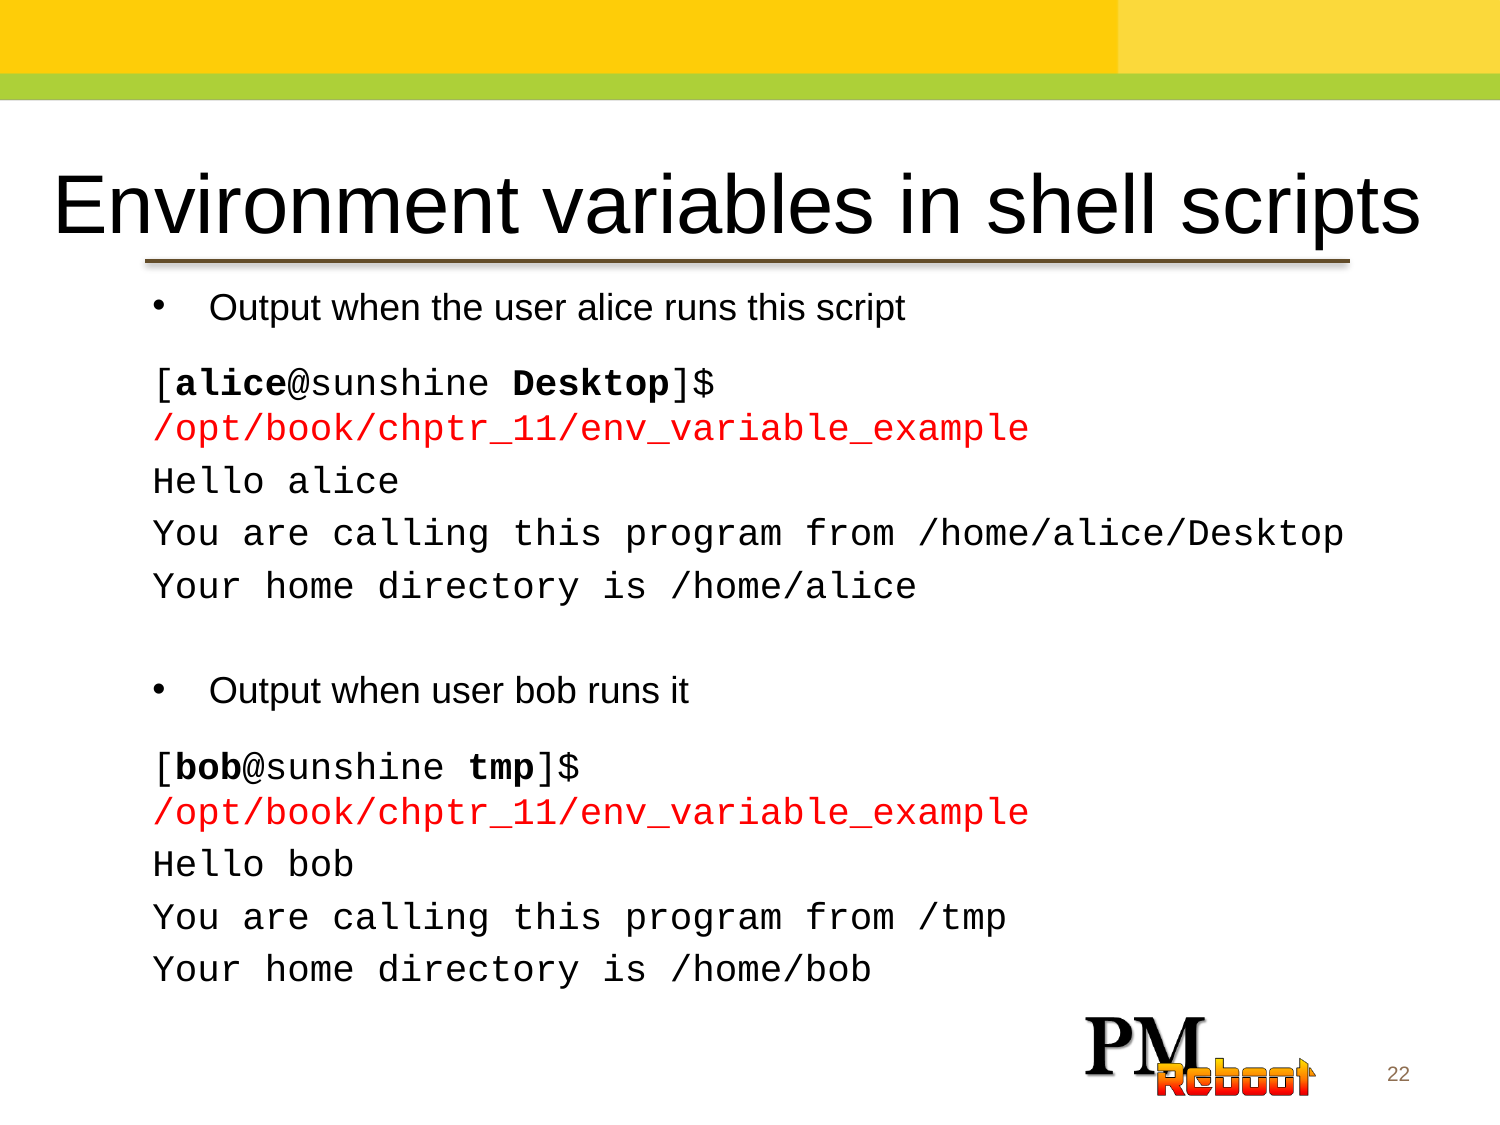

Environment variables in shell scripts
Output when the user alice runs this script

[alice@sunshine Desktop]$ /opt/book/chptr_11/env_variable_example
Hello alice
You are calling this program from /home/alice/Desktop
Your home directory is /home/alice

Output when user bob runs it

[bob@sunshine tmp]$ /opt/book/chptr_11/env_variable_example
Hello bob
You are calling this program from /tmp
Your home directory is /home/bob
22